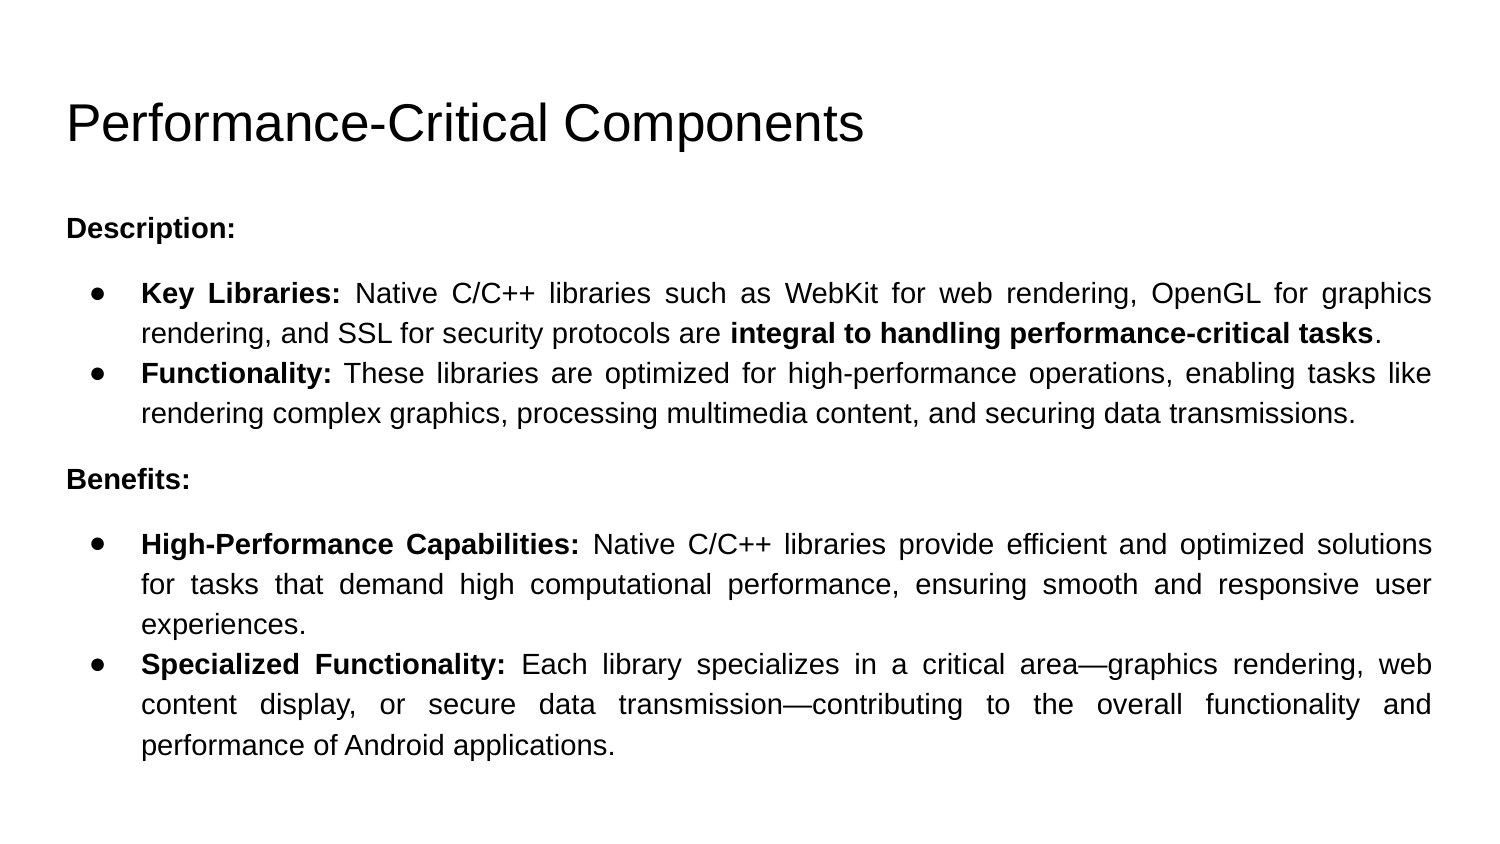

# Performance-Critical Components
Description:
Key Libraries: Native C/C++ libraries such as WebKit for web rendering, OpenGL for graphics rendering, and SSL for security protocols are integral to handling performance-critical tasks.
Functionality: These libraries are optimized for high-performance operations, enabling tasks like rendering complex graphics, processing multimedia content, and securing data transmissions.
Benefits:
High-Performance Capabilities: Native C/C++ libraries provide efficient and optimized solutions for tasks that demand high computational performance, ensuring smooth and responsive user experiences.
Specialized Functionality: Each library specializes in a critical area—graphics rendering, web content display, or secure data transmission—contributing to the overall functionality and performance of Android applications.